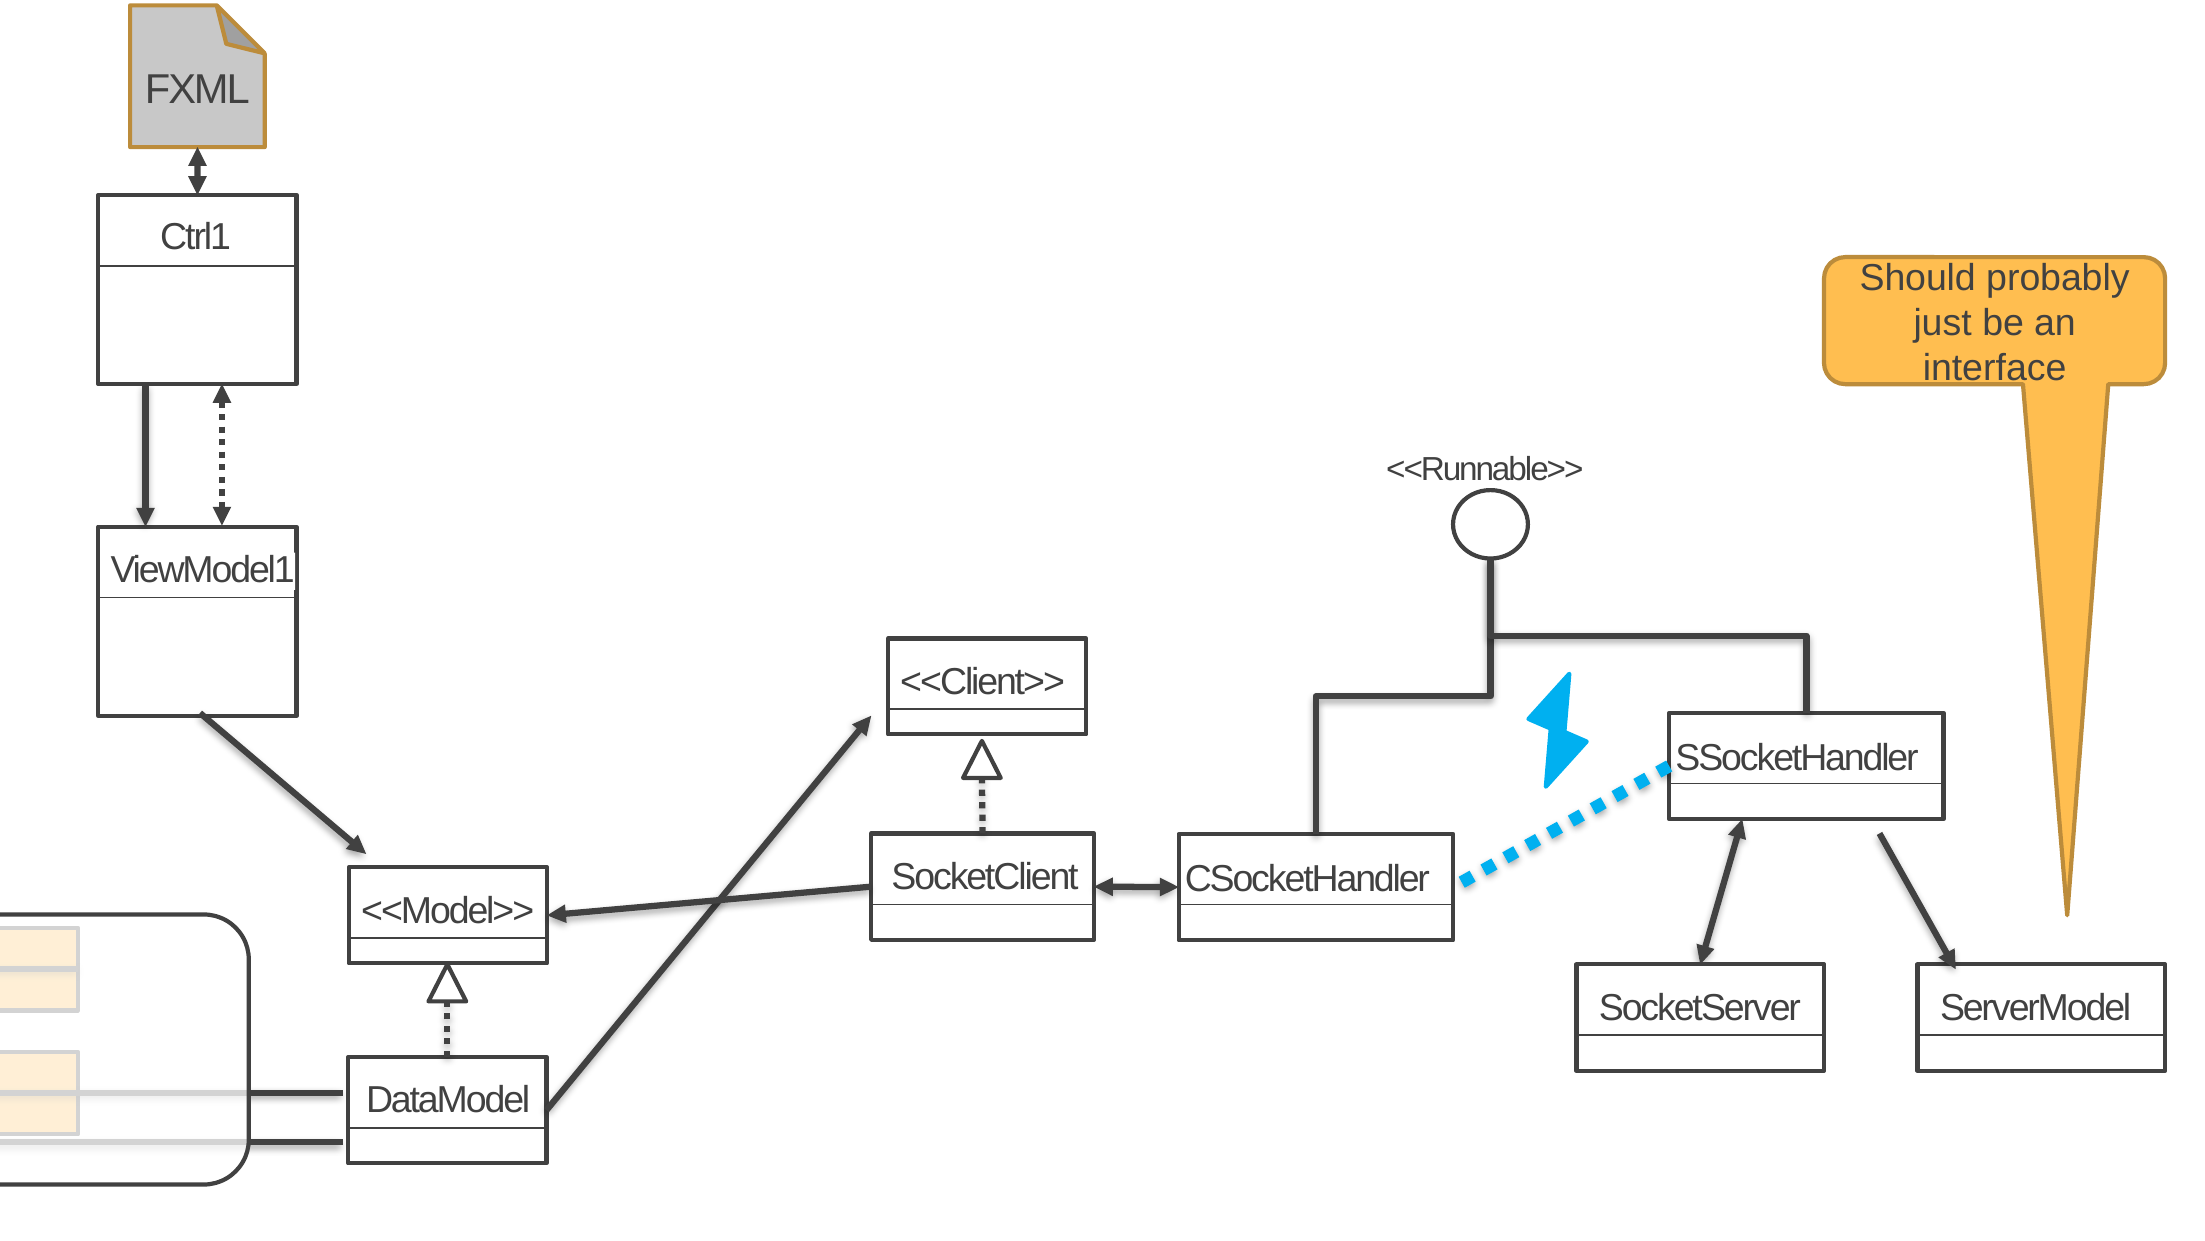

FXML

Ctrl1
Should probably just be an interface
<<Runnable>>

ViewModel1

<<Client>>

SSocketHandler

SocketClient

CSocketHandler

<<Model>>

SocketServer

ServerModel

DataModel